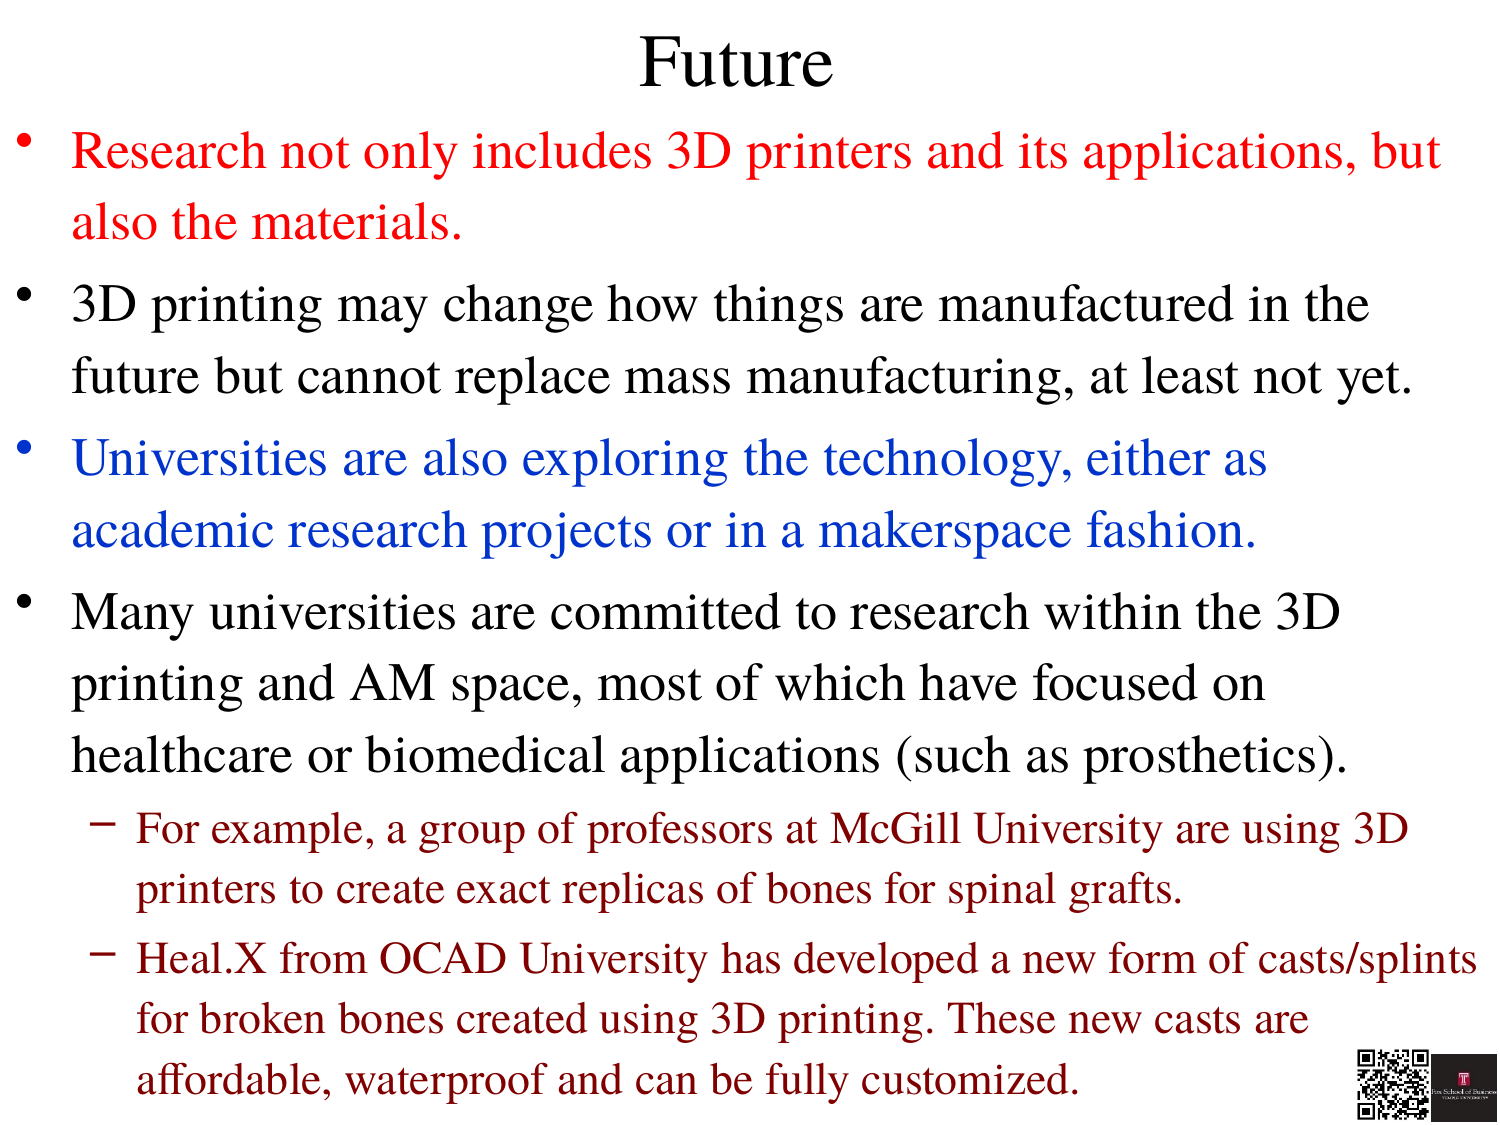

# Future

Research not only includes 3D printers and its applications, but also the materials.
3D printing may change how things are manufactured in the future but cannot replace mass manufacturing, at least not yet.
Universities are also exploring the technology, either as academic research projects or in a makerspace fashion.
Many universities are committed to research within the 3D printing and AM space, most of which have focused on healthcare or biomedical applications (such as prosthetics).
For example, a group of professors at McGill University are using 3D printers to create exact replicas of bones for spinal grafts.
Heal.X from OCAD University has developed a new form of casts/splints for broken bones created using 3D printing. These new casts are affordable, waterproof and can be fully customized.